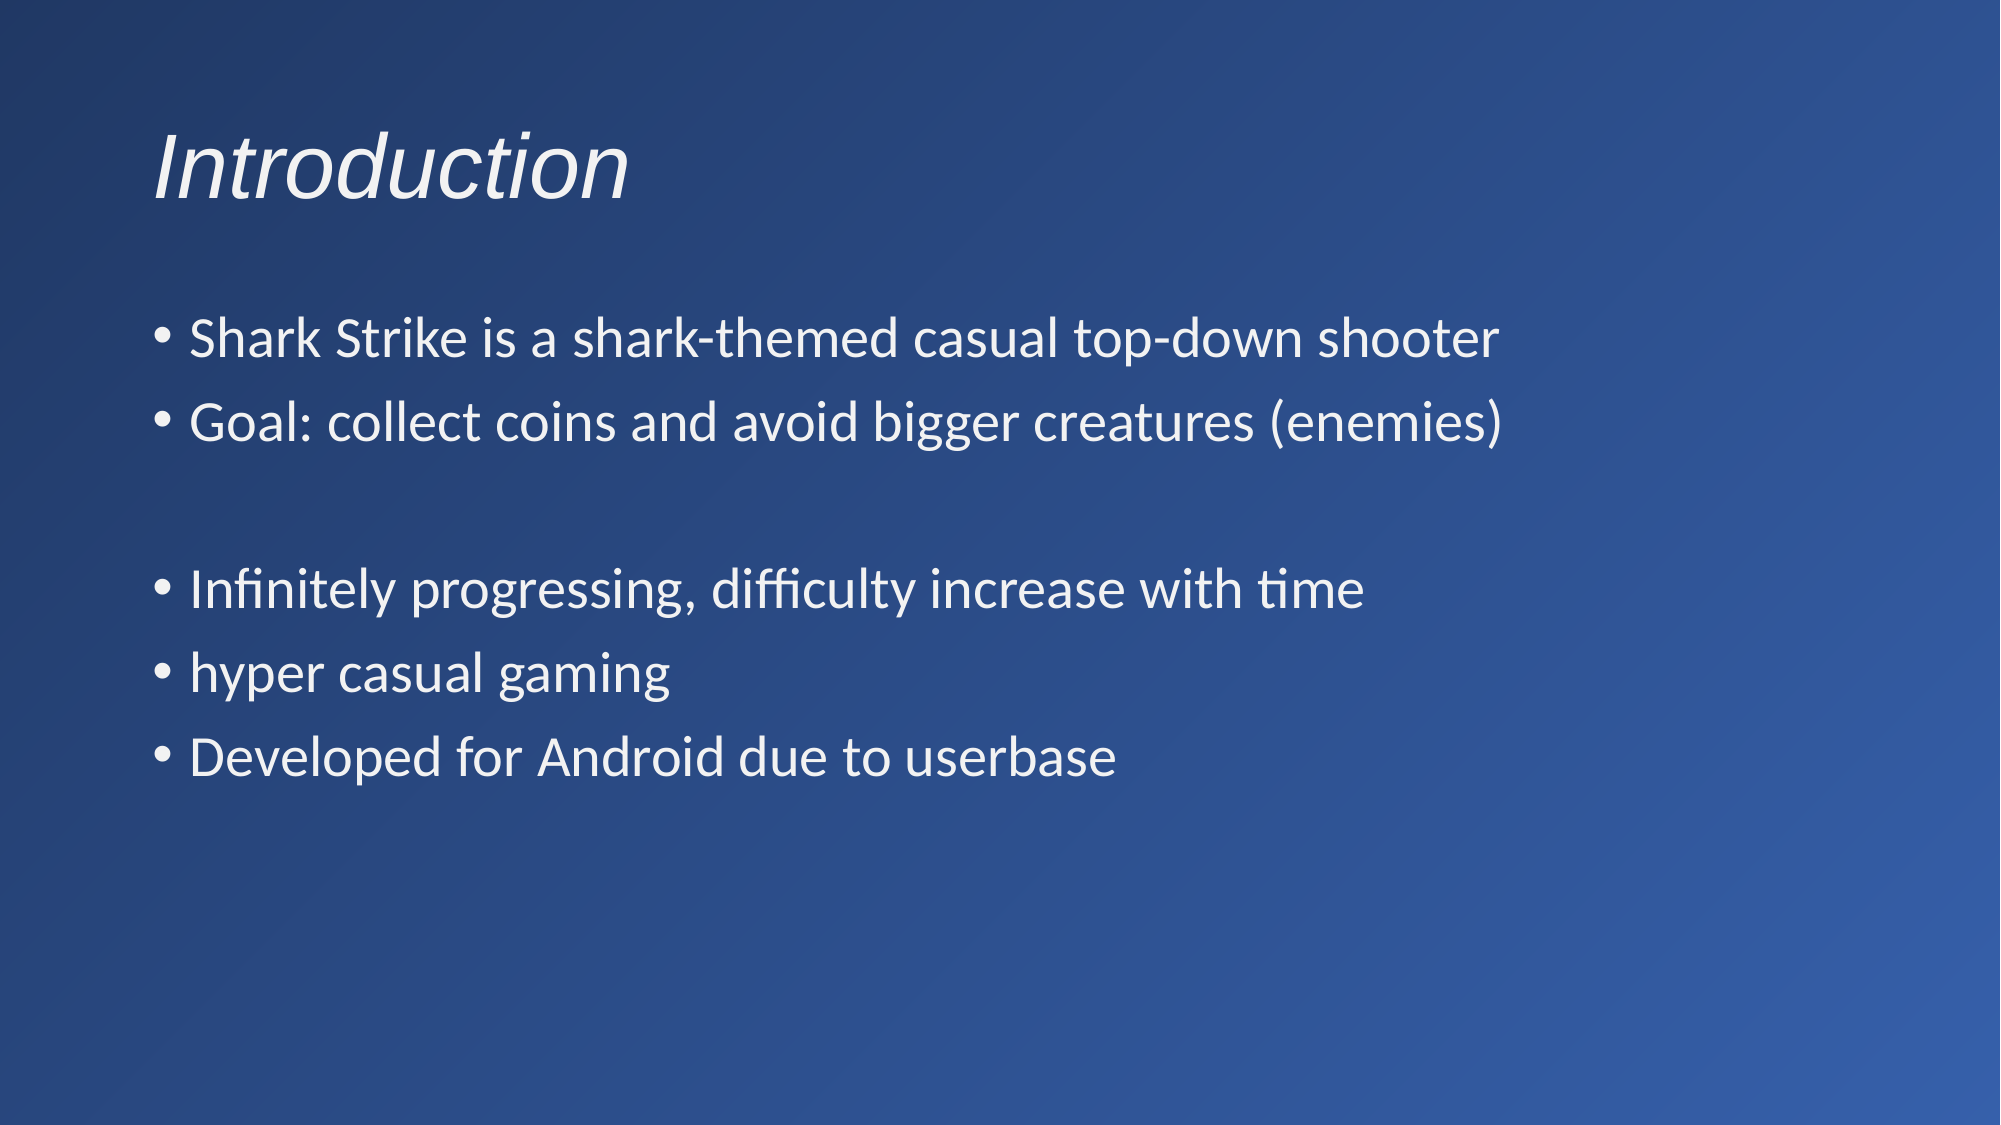

# Introduction
Shark Strike is a shark-themed casual top-down shooter
Goal: collect coins and avoid bigger creatures (enemies)

Infinitely progressing, difficulty increase with time
hyper casual gaming
Developed for Android due to userbase